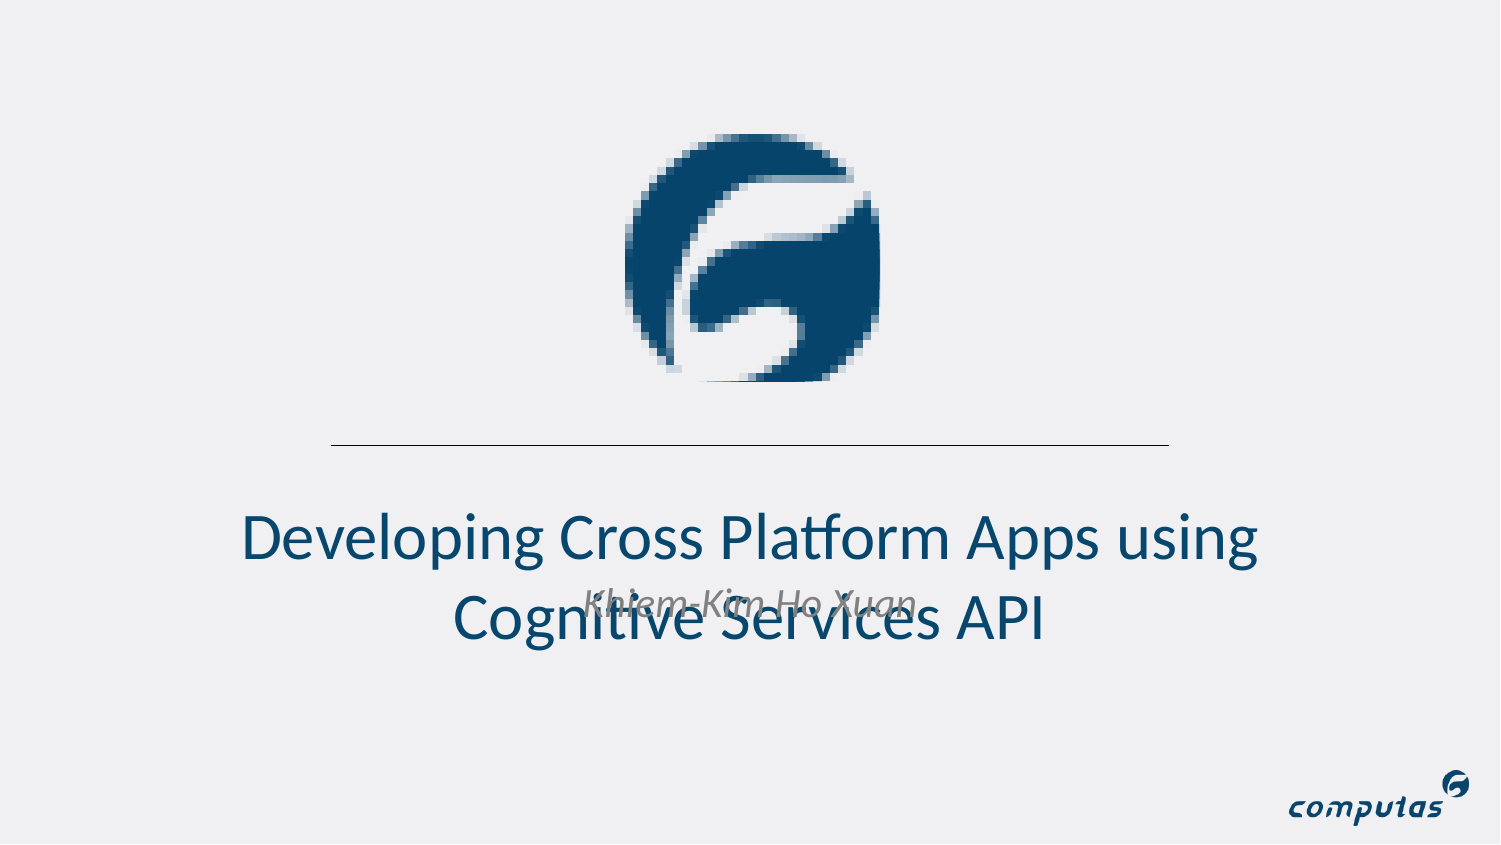

Khiem-Kim Ho Xuan
# Developing Cross Platform Apps using Cognitive Services API